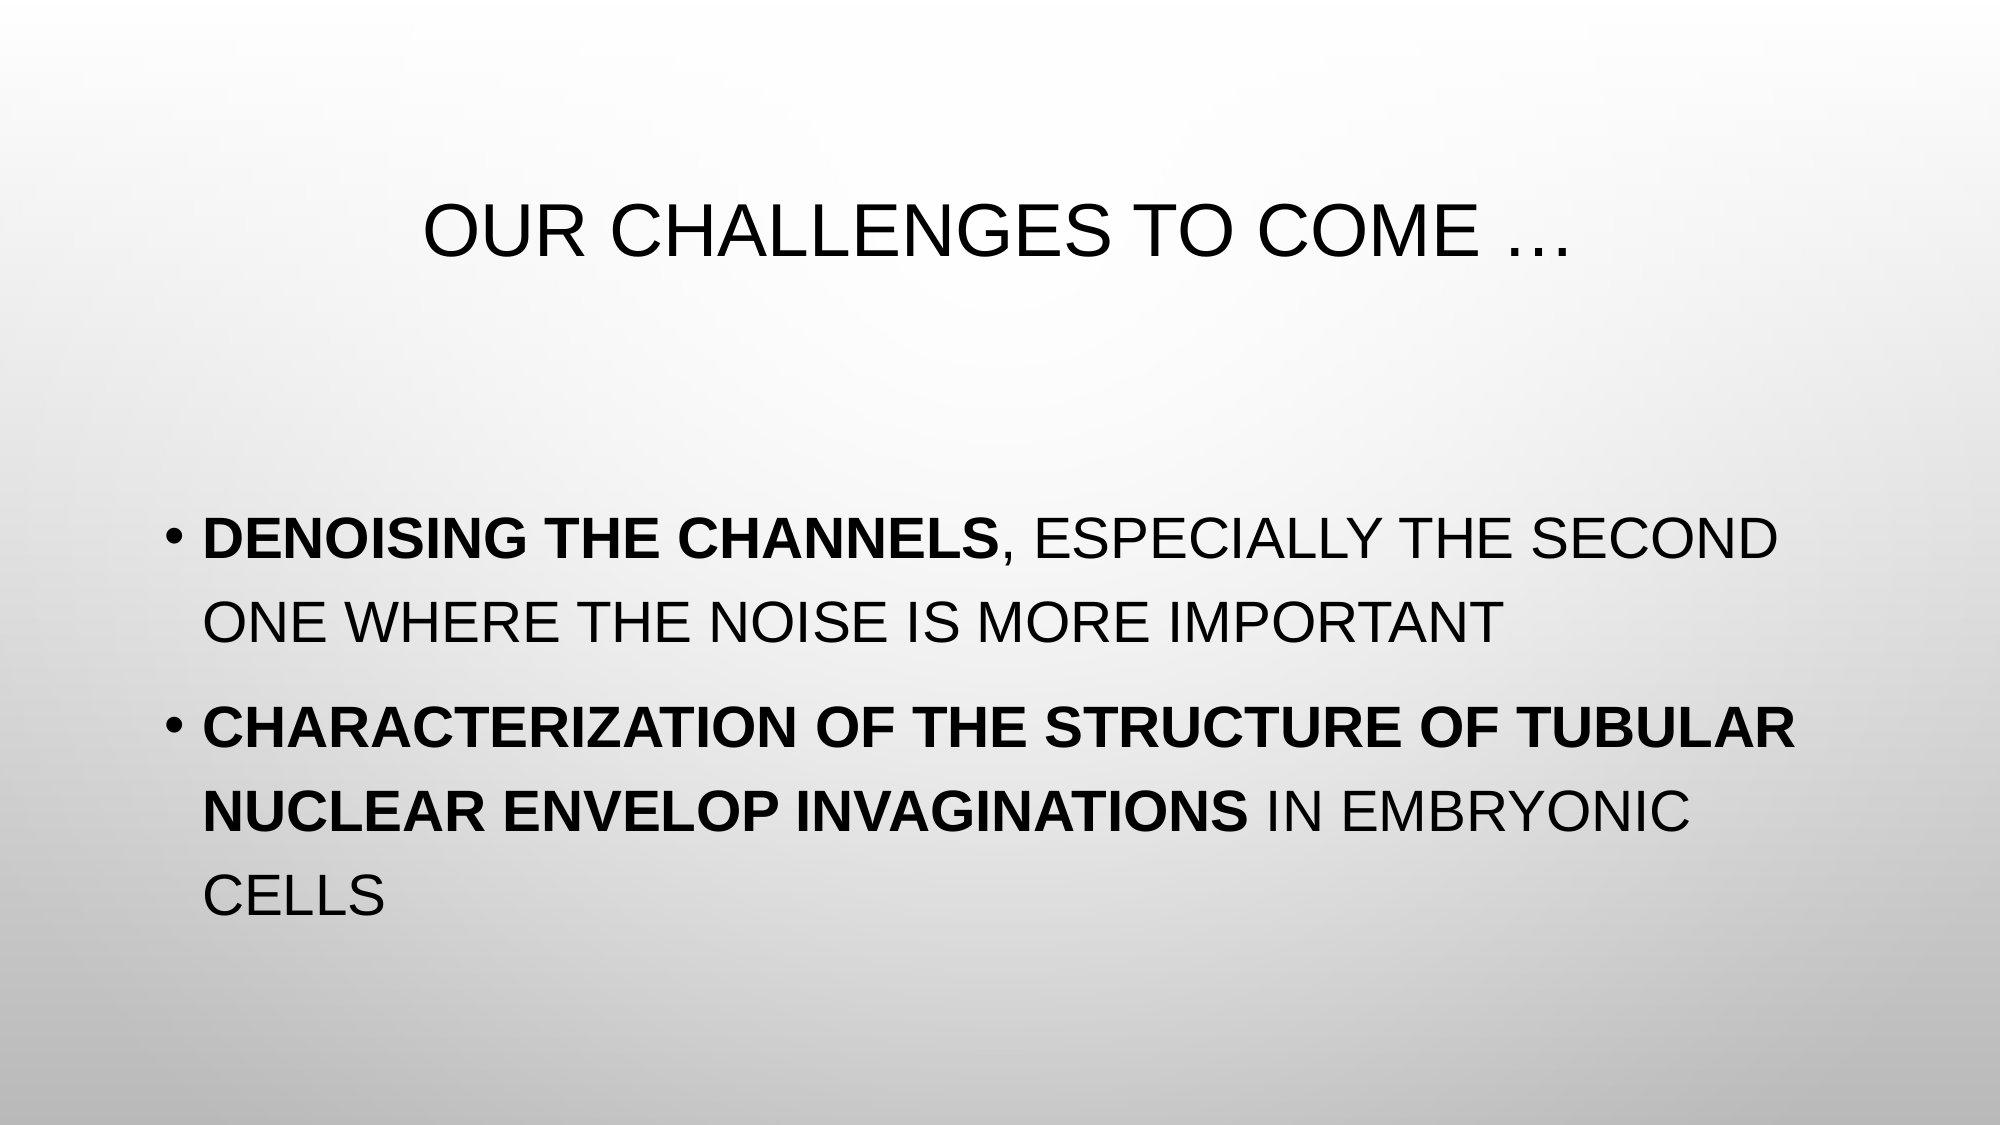

# OUR CHALLENGES TO COME …

DENOISING THE CHANNELS, ESPECIALLY THE SECOND ONE WHERE THE NOISE IS MORE IMPORTANT
characterization of the structure of tubular nuclear envelop invaginations in embryonic cells